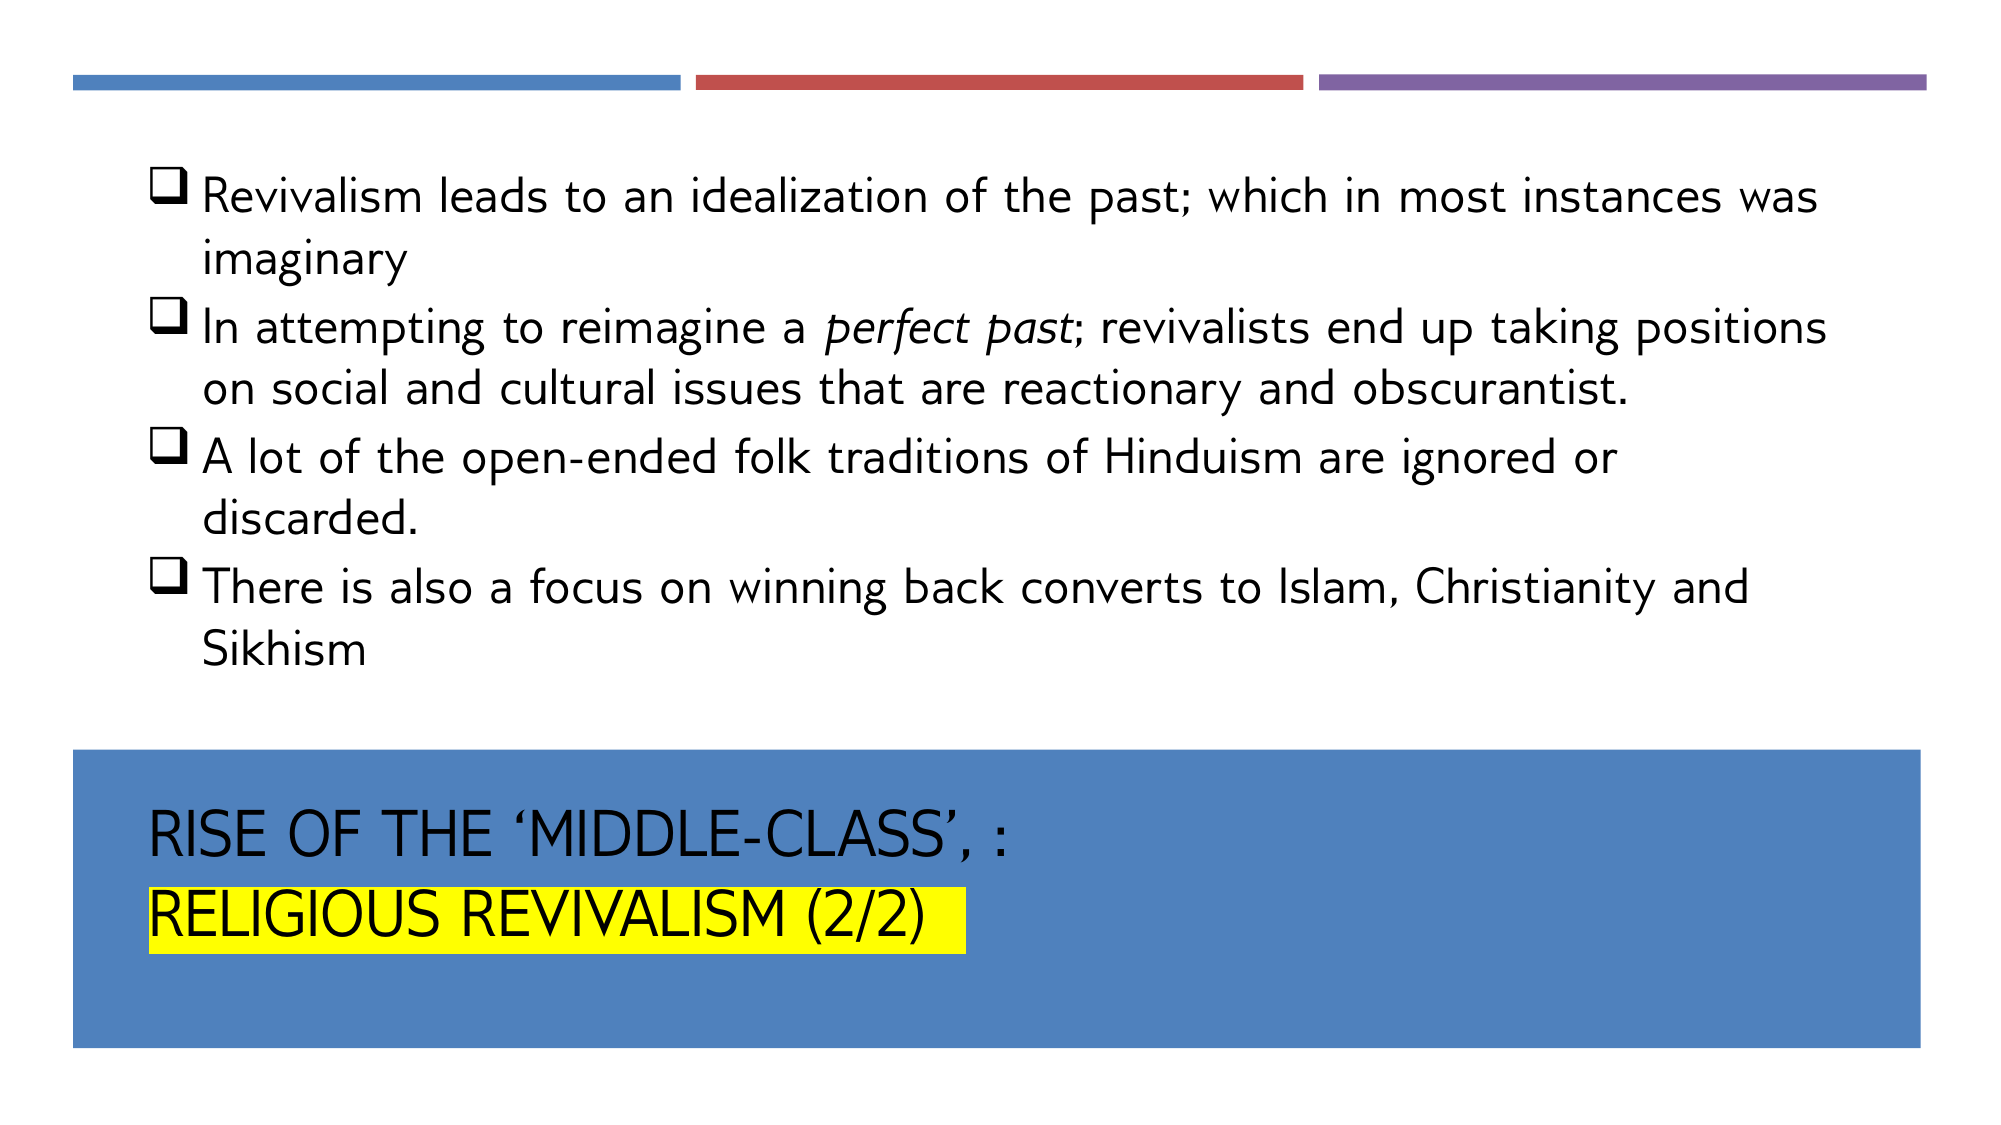

Revivalism leads to an idealization of the past; which in most instances was imaginary
In attempting to reimagine a perfect past; revivalists end up taking positions on social and cultural issues that are reactionary and obscurantist.
A lot of the open-ended folk traditions of Hinduism are ignored or discarded.
There is also a focus on winning back converts to Islam, Christianity and Sikhism

# RISE OF THE ‘MIDDLE-CLASS’, : RELIGIOUS REVIVALISM (2/2)